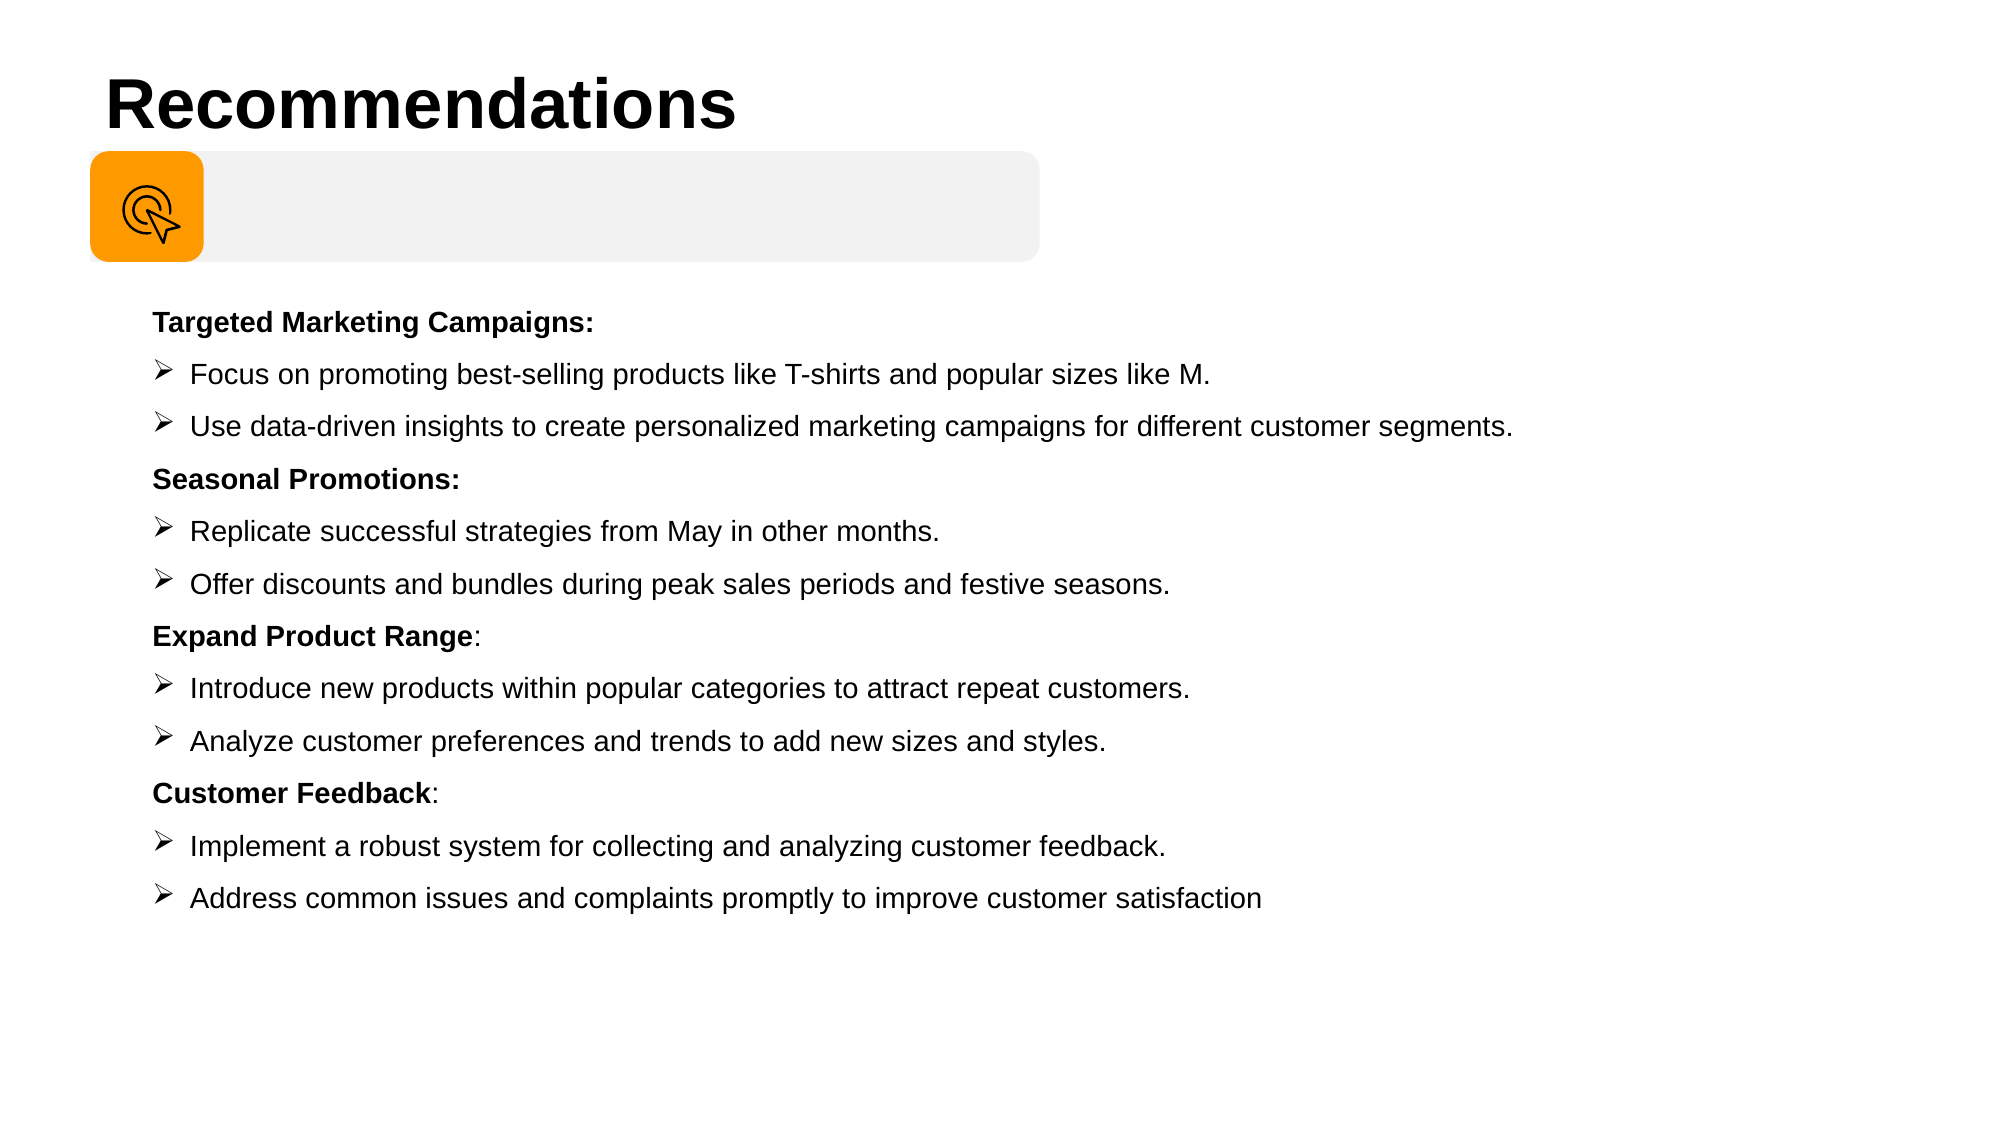

# Recommendations

Targeted Marketing Campaigns:
Focus on promoting best-selling products like T-shirts and popular sizes like M.
Use data-driven insights to create personalized marketing campaigns for different customer segments.
Seasonal Promotions:
Replicate successful strategies from May in other months.
Offer discounts and bundles during peak sales periods and festive seasons.
Expand Product Range:
Introduce new products within popular categories to attract repeat customers.
Analyze customer preferences and trends to add new sizes and styles.
Customer Feedback:
Implement a robust system for collecting and analyzing customer feedback.
Address common issues and complaints promptly to improve customer satisfaction